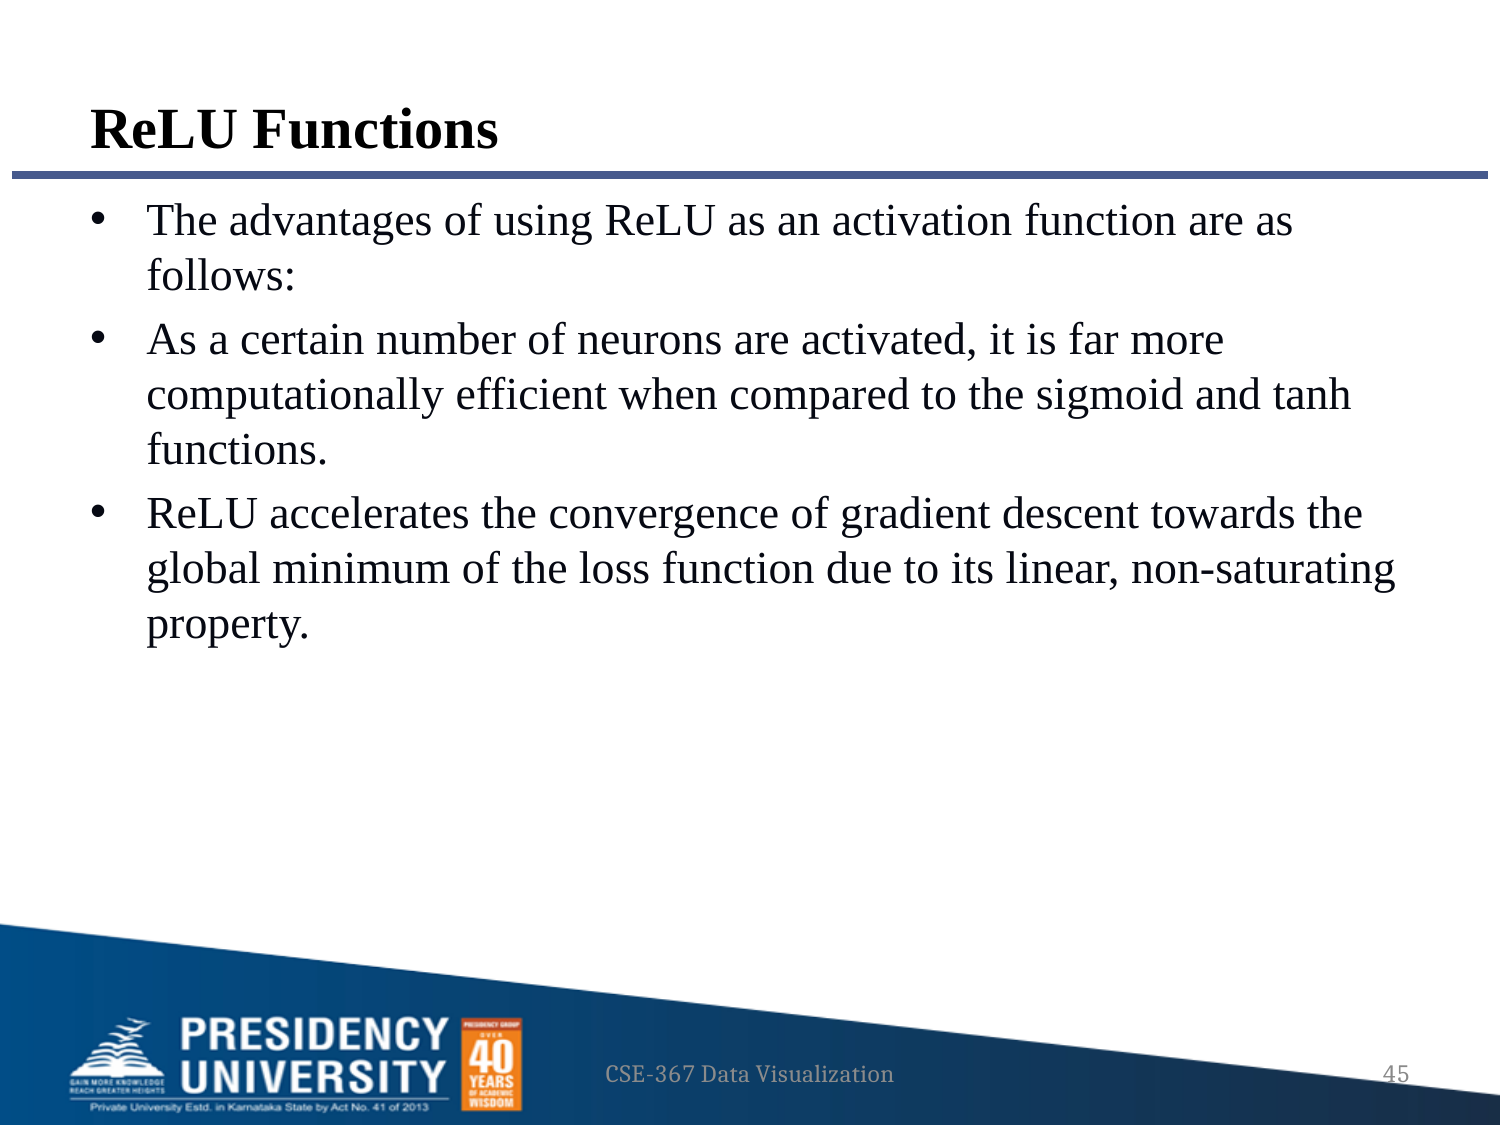

# ReLU Functions
The advantages of using ReLU as an activation function are as follows:
As a certain number of neurons are activated, it is far more computationally efficient when compared to the sigmoid and tanh functions.
ReLU accelerates the convergence of gradient descent towards the global minimum of the loss function due to its linear, non-saturating property.

CSE-367 Data Visualization
45